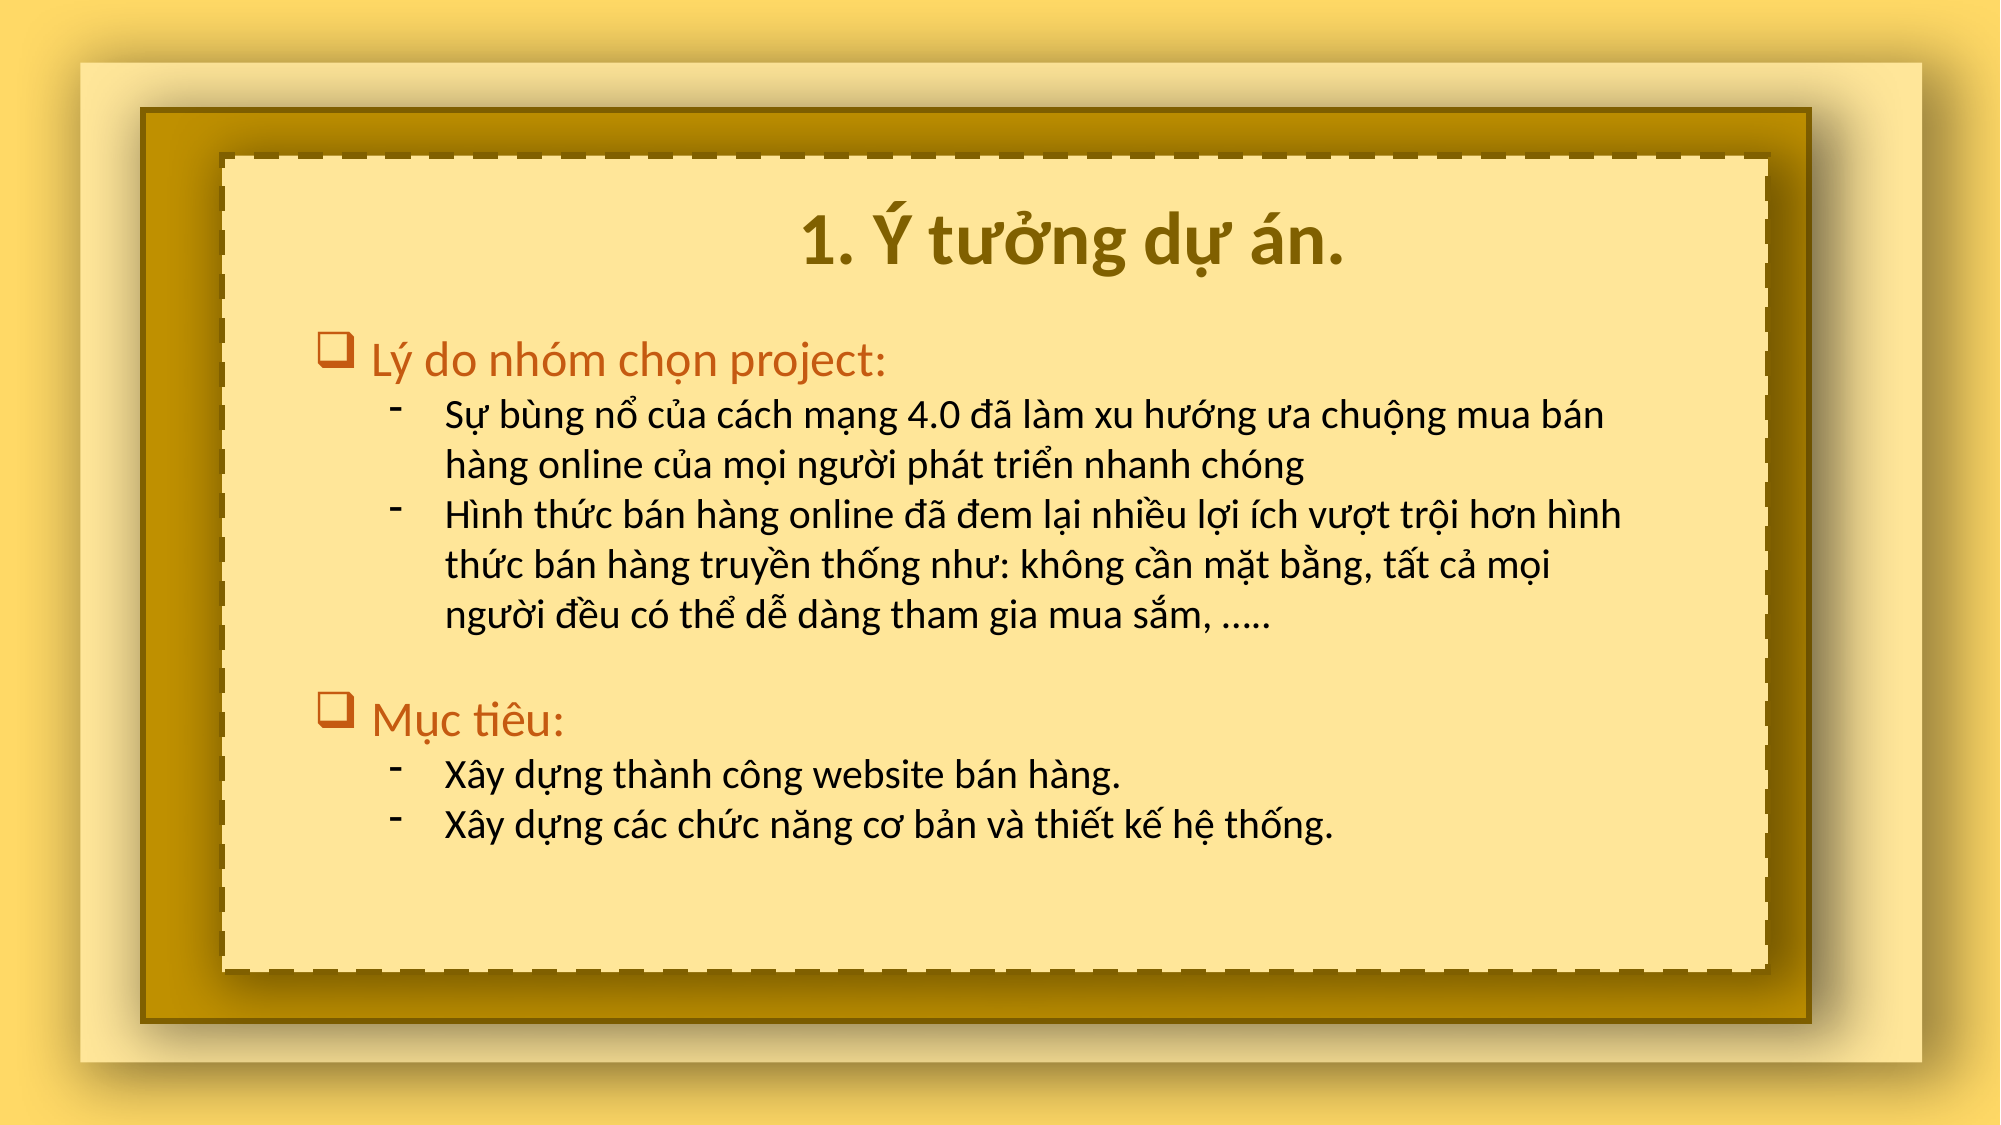

Nội dung 2

1. Ý tưởng dự án.
Ghi chú Nội dung 3
 Lý do nhóm chọn project:
Sự bùng nổ của cách mạng 4.0 đã làm xu hướng ưa chuộng mua bán hàng online của mọi người phát triển nhanh chóng
Hình thức bán hàng online đã đem lại nhiều lợi ích vượt trội hơn hình thức bán hàng truyền thống như: không cần mặt bằng, tất cả mọi người đều có thể dễ dàng tham gia mua sắm, …..

 Mục tiêu:
Xây dựng thành công website bán hàng.
Xây dựng các chức năng cơ bản và thiết kế hệ thống.